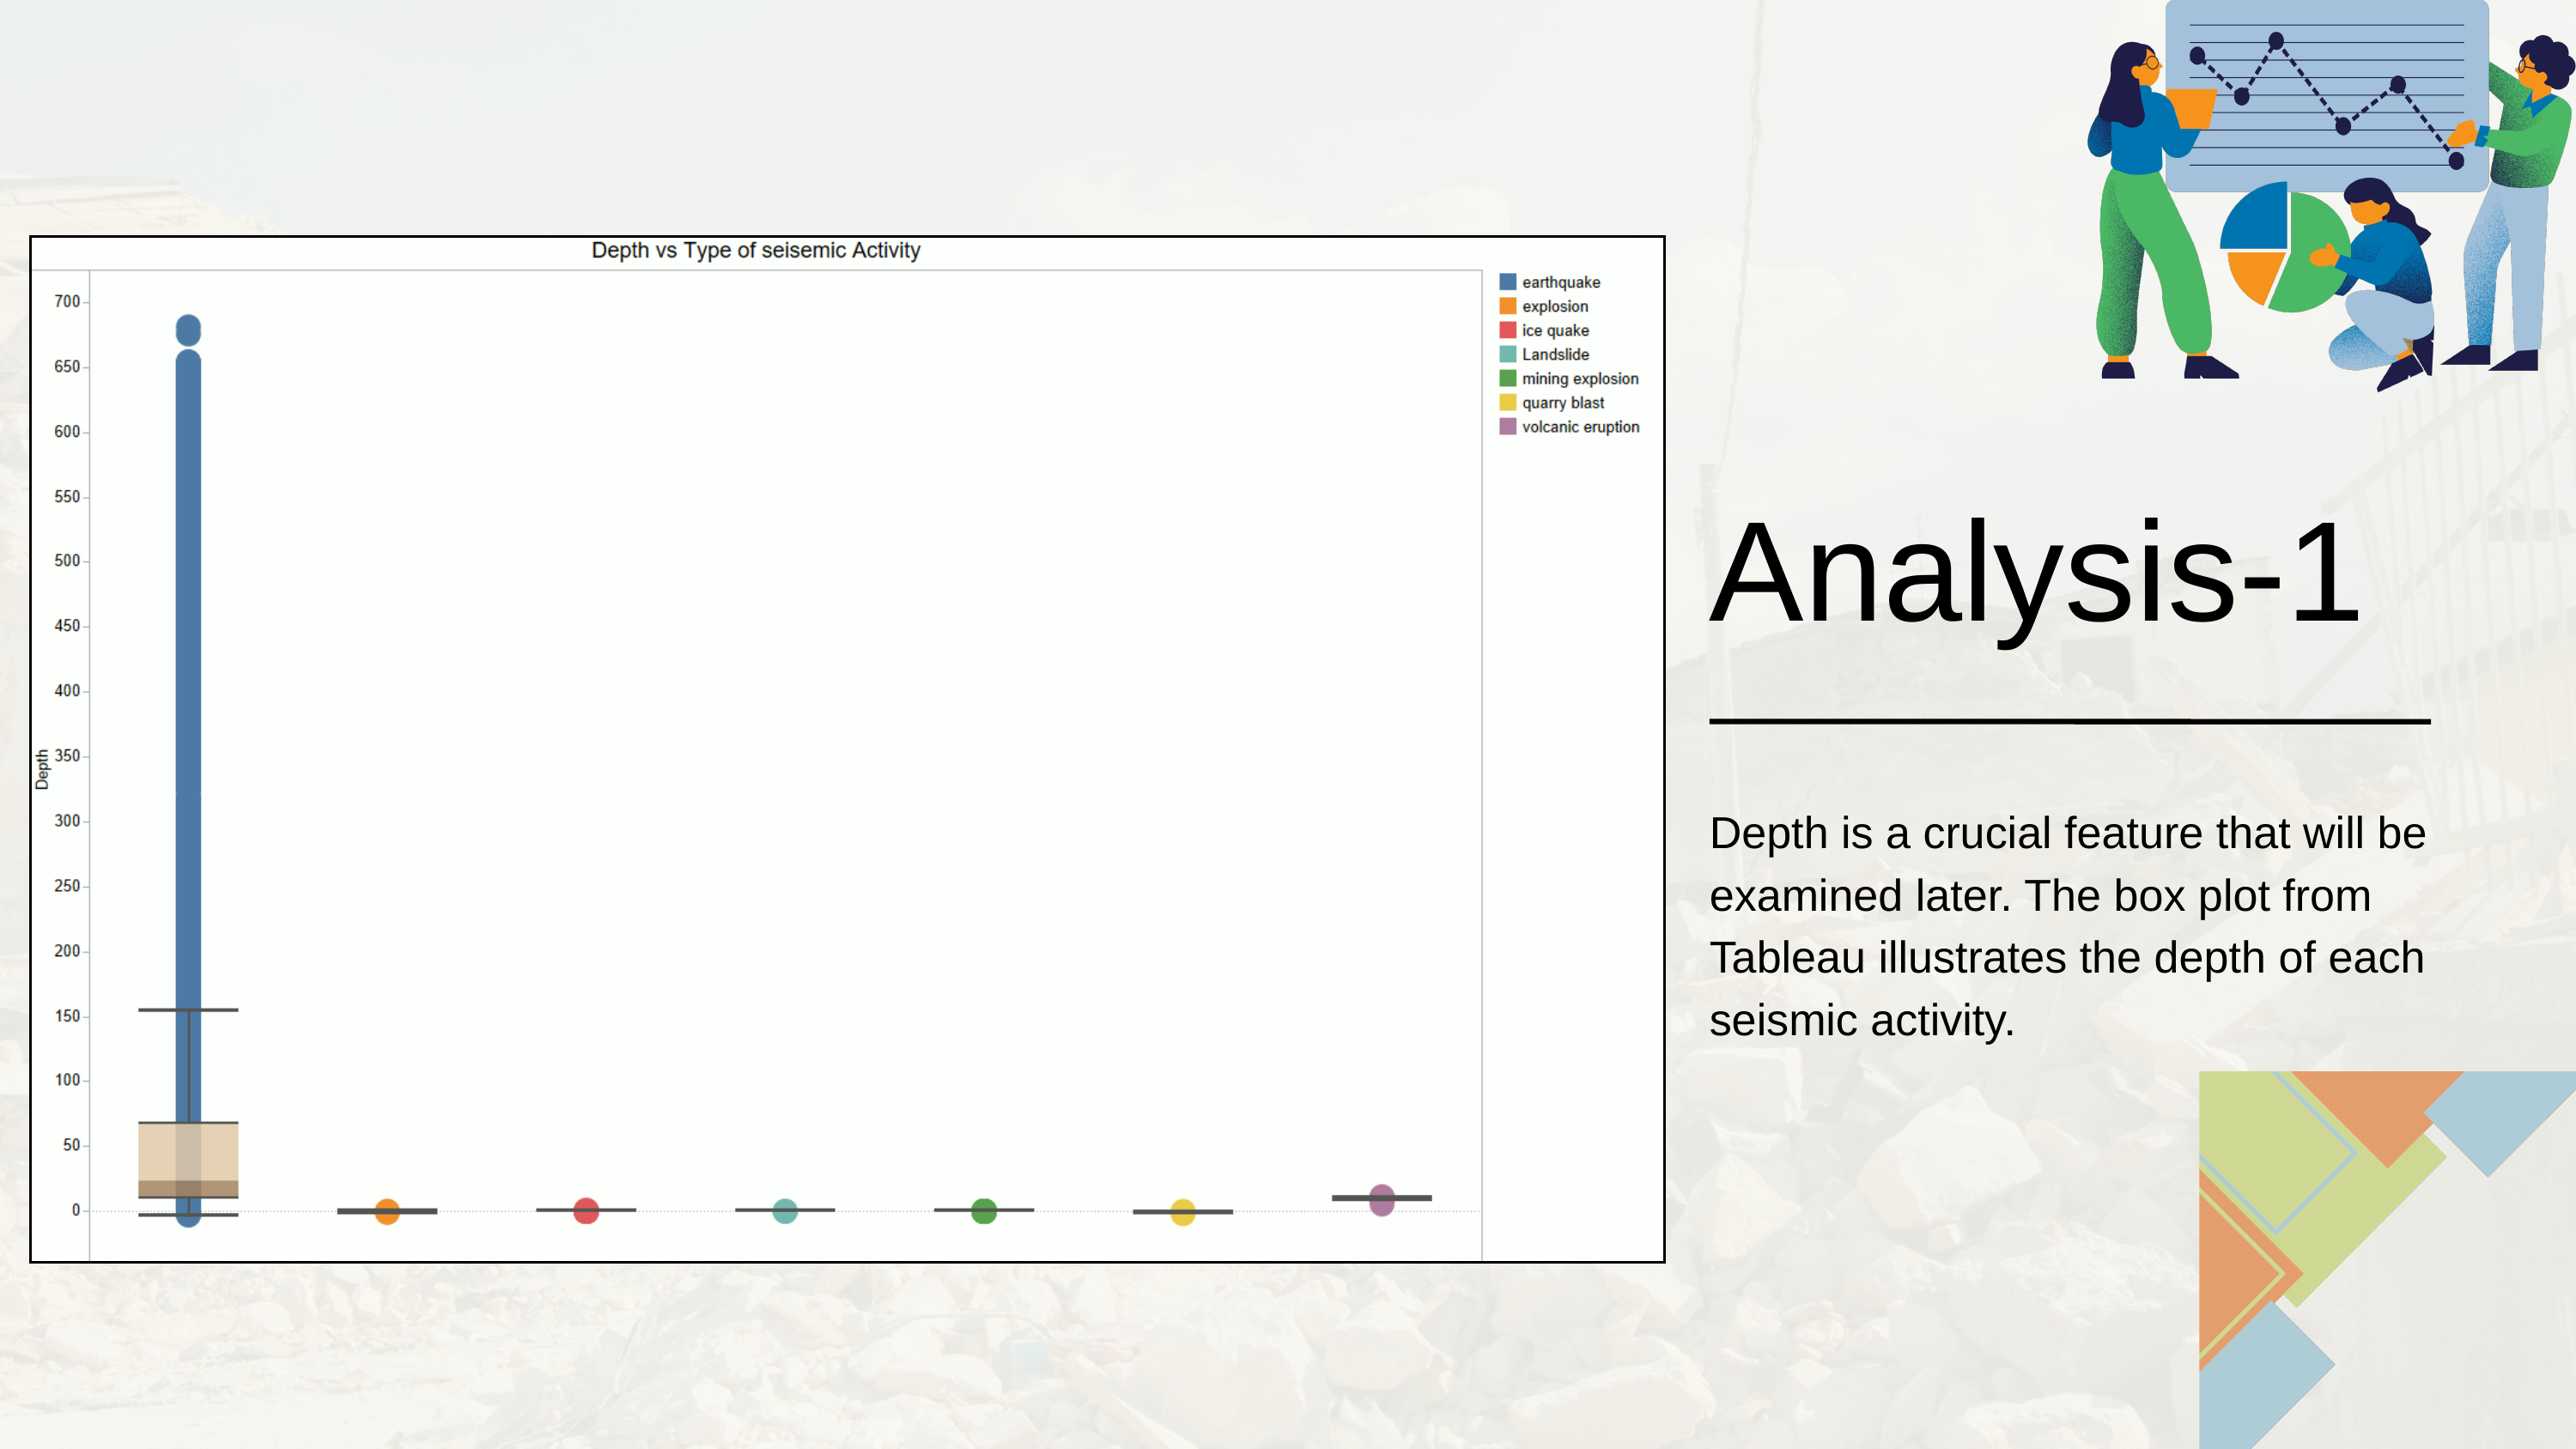

Analysis-1

Depth is a crucial feature that will be examined later. The box plot from Tableau illustrates the depth of each seismic activity.